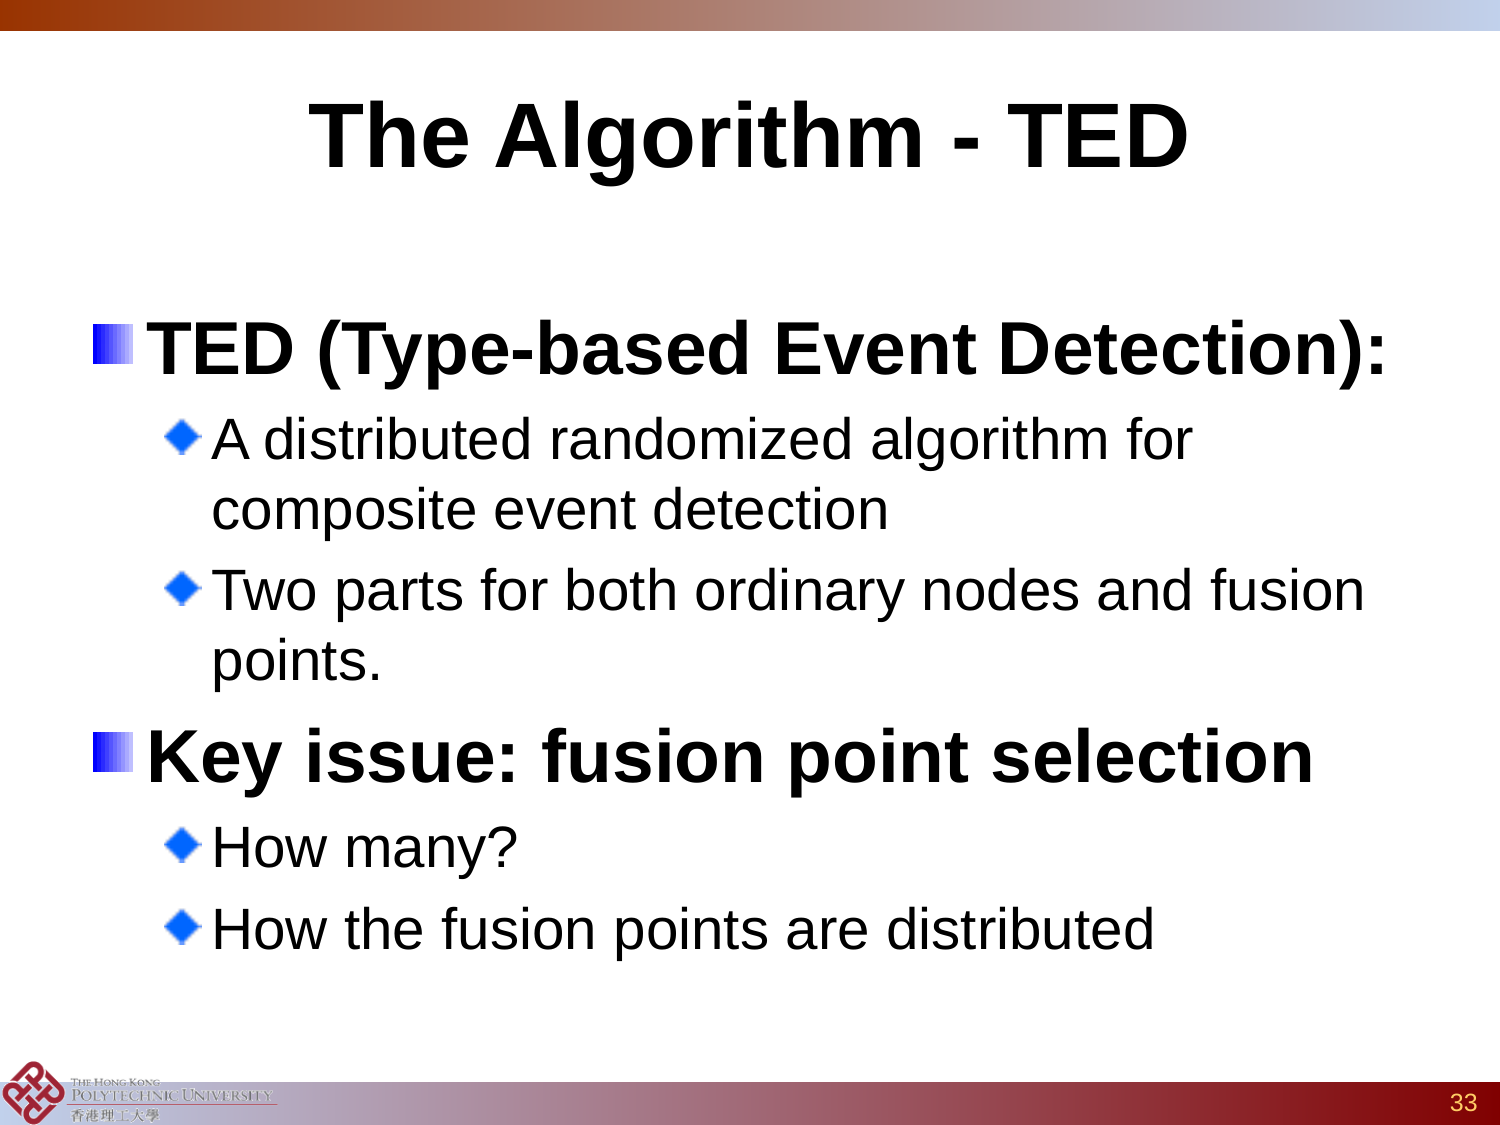

# The Algorithm - TED
TED (Type-based Event Detection):
A distributed randomized algorithm for composite event detection
Two parts for both ordinary nodes and fusion points.
Key issue: fusion point selection
How many?
How the fusion points are distributed